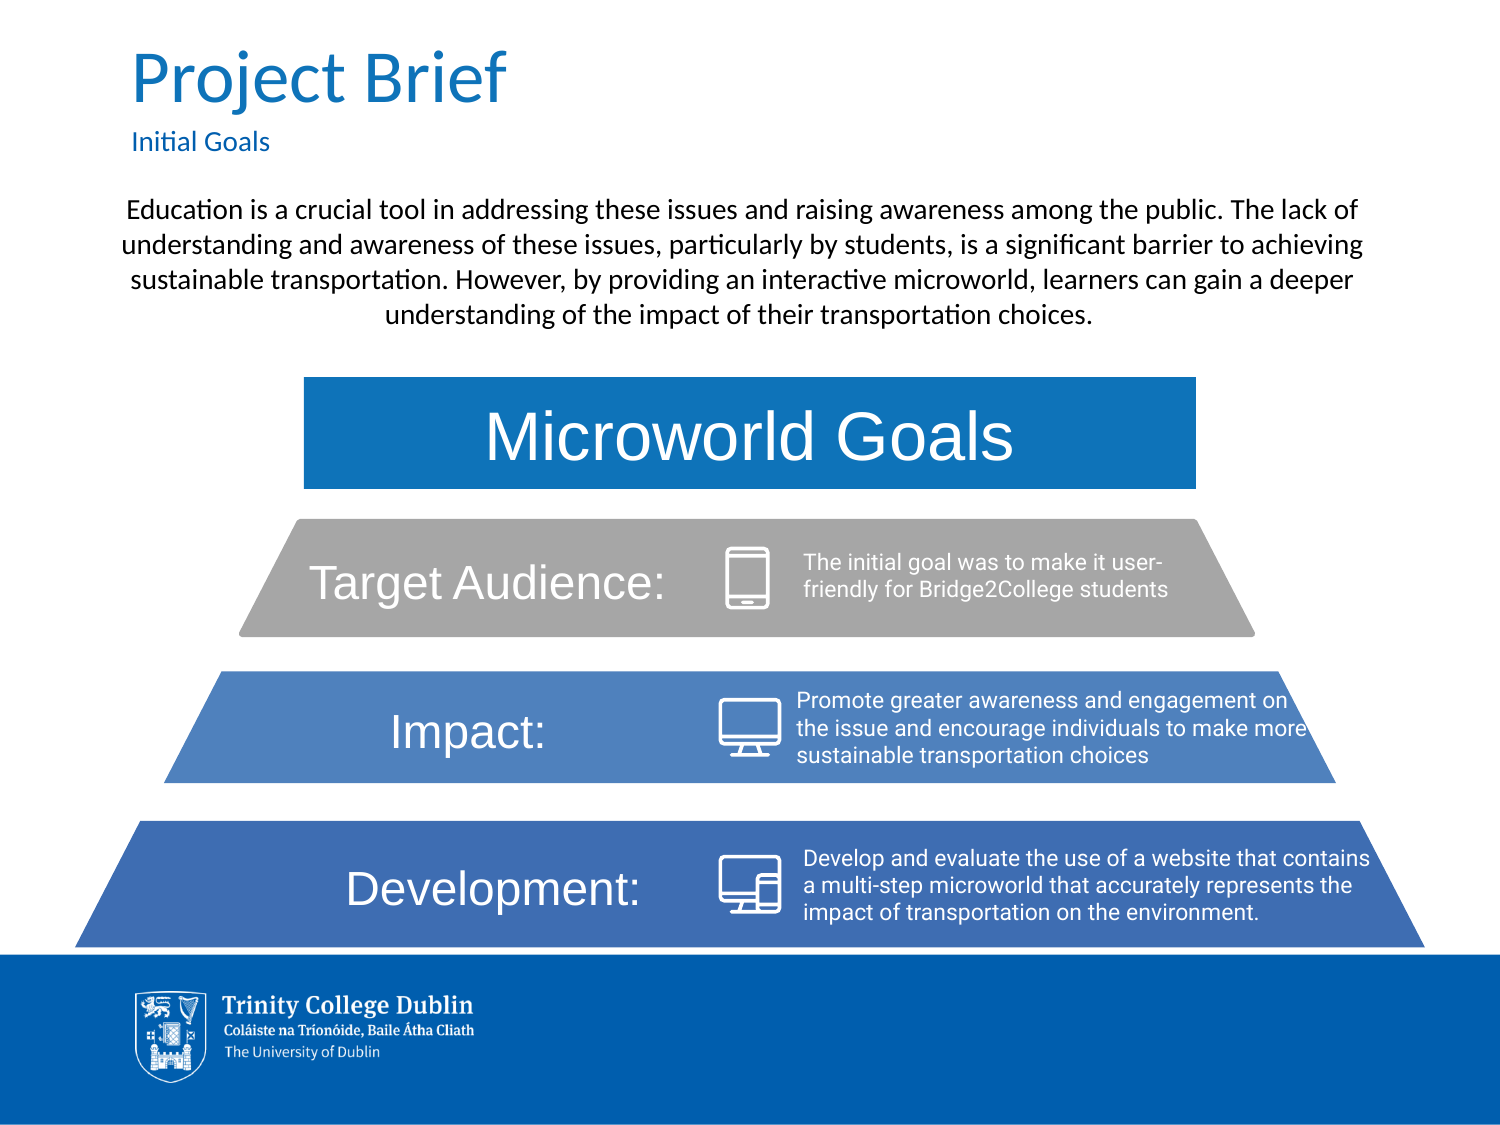

# Project Brief
Initial Goals
Education is a crucial tool in addressing these issues and raising awareness among the public. The lack of understanding and awareness of these issues, particularly by students, is a significant barrier to achieving sustainable transportation. However, by providing an interactive microworld, learners can gain a deeper understanding of the impact of their transportation choices.

Microworld Goals
 Target Audience:
The initial goal was to make it user-friendly for Bridge2College students

             Impact:
Promote greater awareness and engagement on the issue and encourage individuals to make more sustainable transportation choices

                Development:
Develop and evaluate the use of a website that contains a multi-step microworld that accurately represents the impact of transportation on the environment.